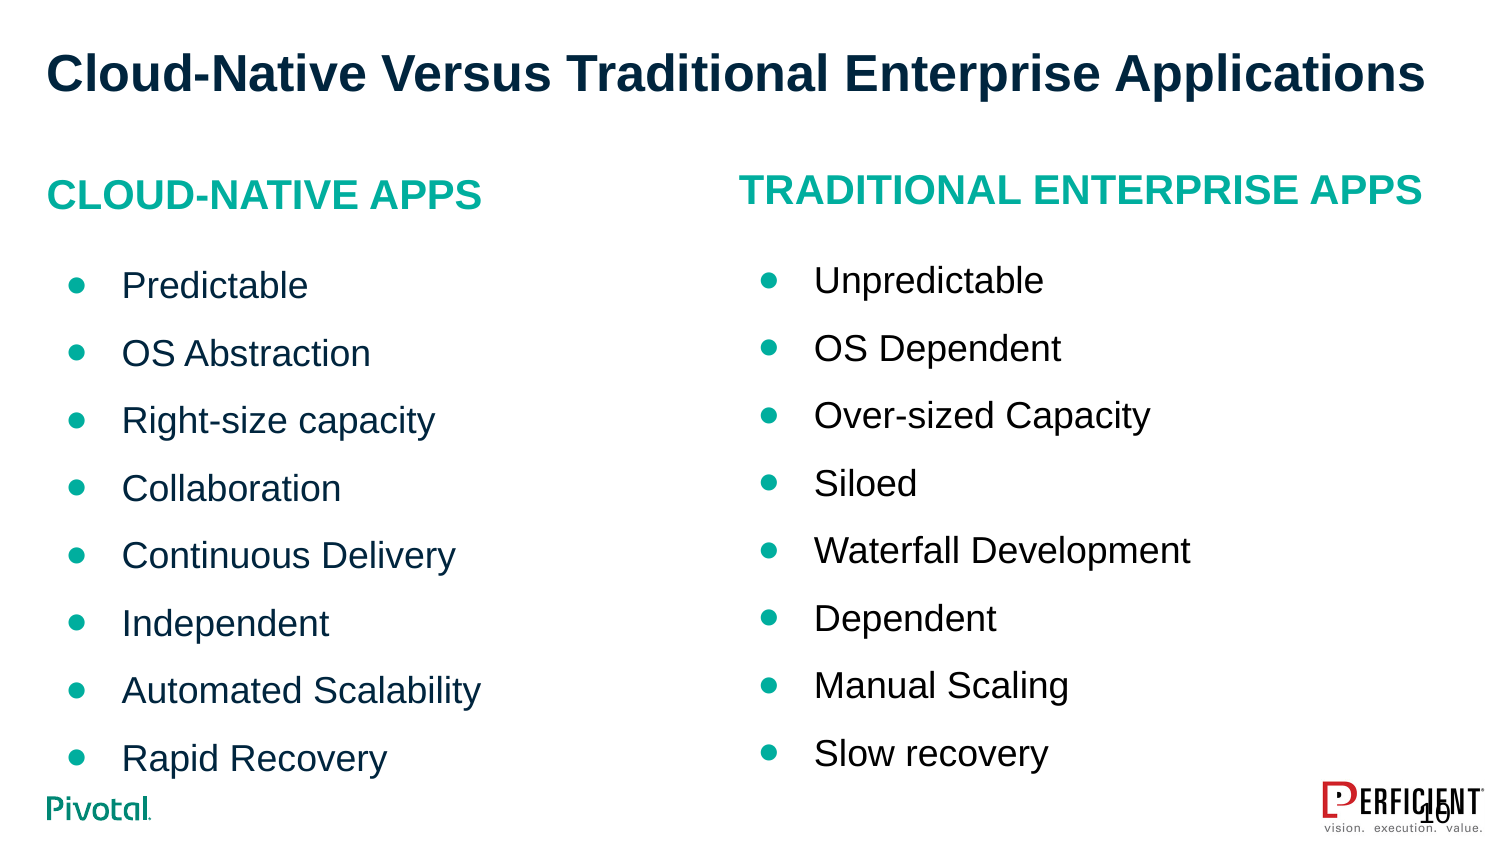

# Cloud-Native Versus Traditional Enterprise Applications
CLOUD-NATIVE APPS
Predictable
OS Abstraction
Right-size capacity
Collaboration
Continuous Delivery
Independent
Automated Scalability
Rapid Recovery
TRADITIONAL ENTERPRISE APPS
Unpredictable
OS Dependent
Over-sized Capacity
Siloed
Waterfall Development
Dependent
Manual Scaling
Slow recovery
10